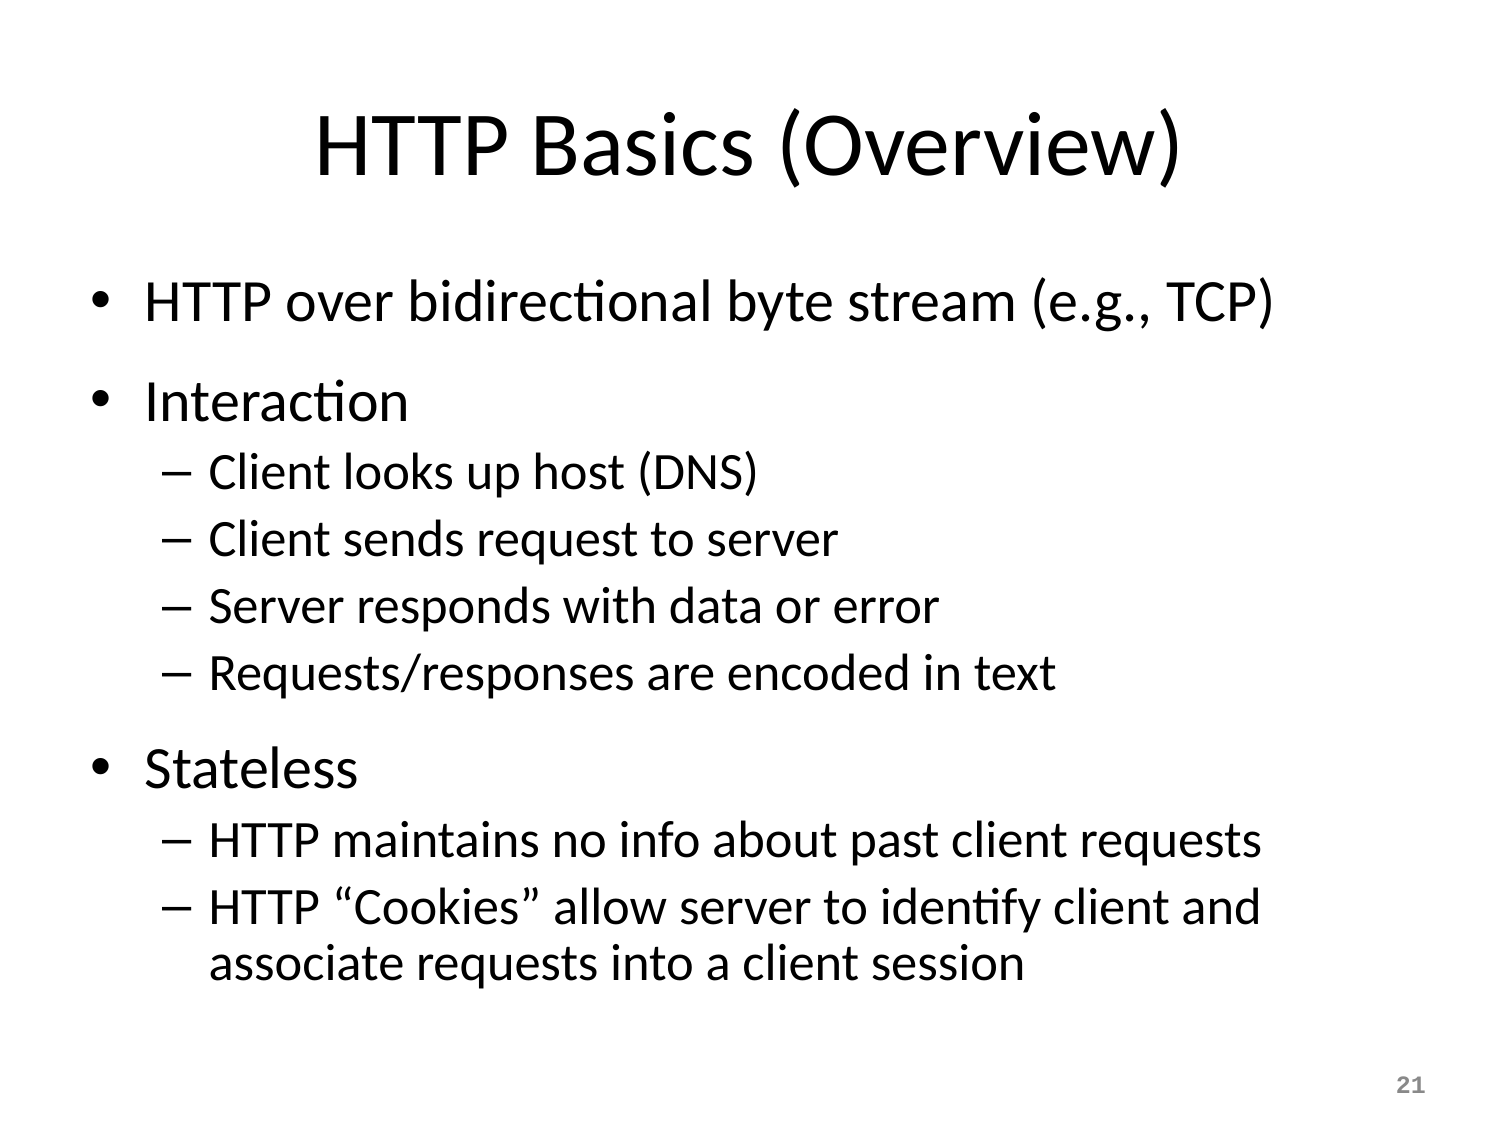

# HTTP Basics (Overview)
HTTP over bidirectional byte stream (e.g., TCP)
Interaction
Client looks up host (DNS)
Client sends request to server
Server responds with data or error
Requests/responses are encoded in text
Stateless
HTTP maintains no info about past client requests
HTTP “Cookies” allow server to identify client and associate requests into a client session

21